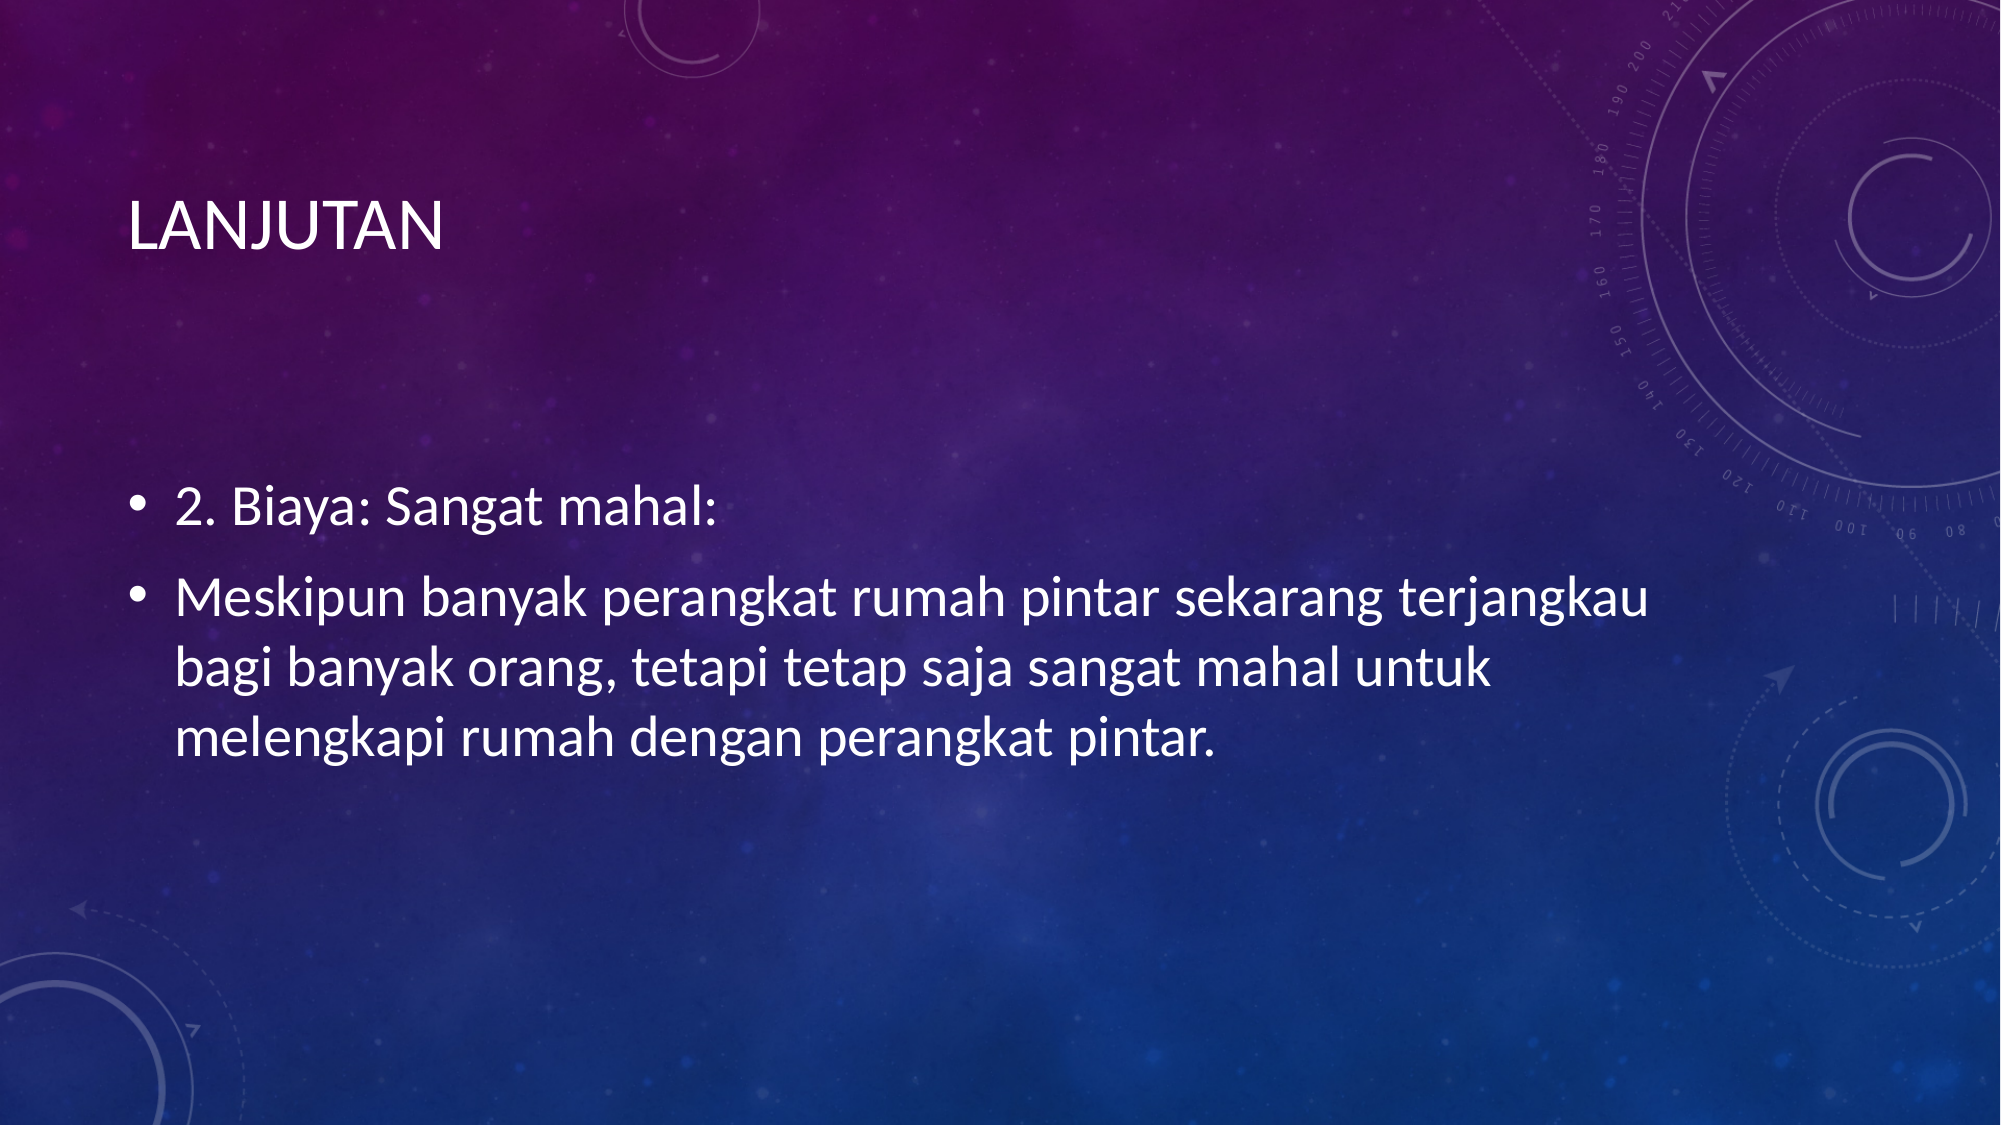

# Lanjutan
2. Biaya: Sangat mahal:
Meskipun banyak perangkat rumah pintar sekarang terjangkau bagi banyak orang, tetapi tetap saja sangat mahal untuk melengkapi rumah dengan perangkat pintar.